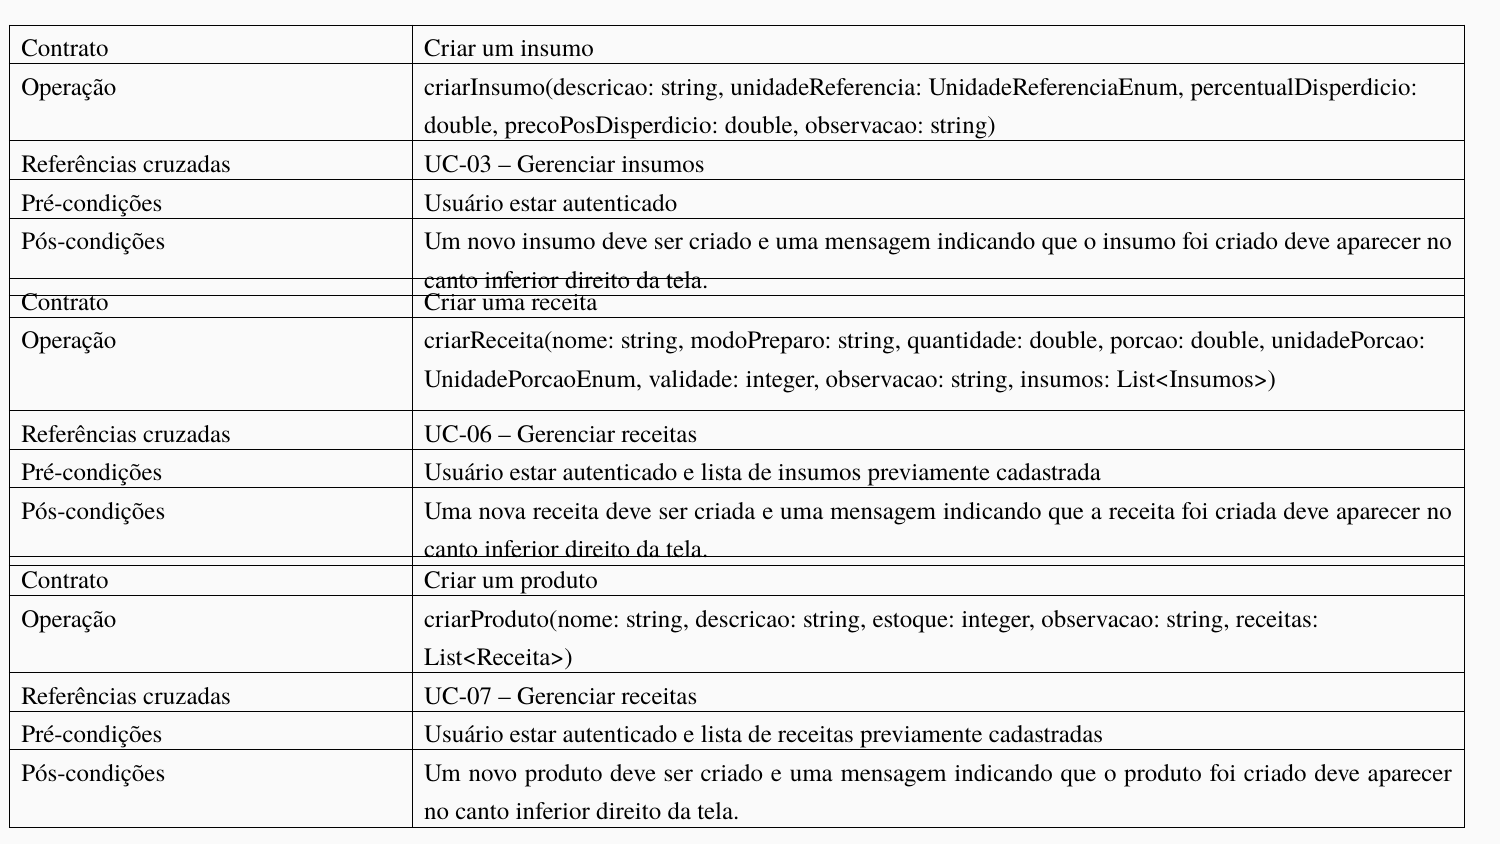

| Contrato | Criar um insumo |
| --- | --- |
| Operação | criarInsumo(descricao: string, unidadeReferencia: UnidadeReferenciaEnum, percentualDisperdicio: double, precoPosDisperdicio: double, observacao: string) |
| Referências cruzadas | UC-03 – Gerenciar insumos |
| Pré-condições | Usuário estar autenticado |
| Pós-condições | Um novo insumo deve ser criado e uma mensagem indicando que o insumo foi criado deve aparecer no canto inferior direito da tela. |
| Contrato | Criar uma receita |
| --- | --- |
| Operação | criarReceita(nome: string, modoPreparo: string, quantidade: double, porcao: double, unidadePorcao: UnidadePorcaoEnum, validade: integer, observacao: string, insumos: List<Insumos>) |
| Referências cruzadas | UC-06 – Gerenciar receitas |
| Pré-condições | Usuário estar autenticado e lista de insumos previamente cadastrada |
| Pós-condições | Uma nova receita deve ser criada e uma mensagem indicando que a receita foi criada deve aparecer no canto inferior direito da tela. |
| Contrato | Criar um produto |
| --- | --- |
| Operação | criarProduto(nome: string, descricao: string, estoque: integer, observacao: string, receitas: List<Receita>) |
| Referências cruzadas | UC-07 – Gerenciar receitas |
| Pré-condições | Usuário estar autenticado e lista de receitas previamente cadastradas |
| Pós-condições | Um novo produto deve ser criado e uma mensagem indicando que o produto foi criado deve aparecer no canto inferior direito da tela. |